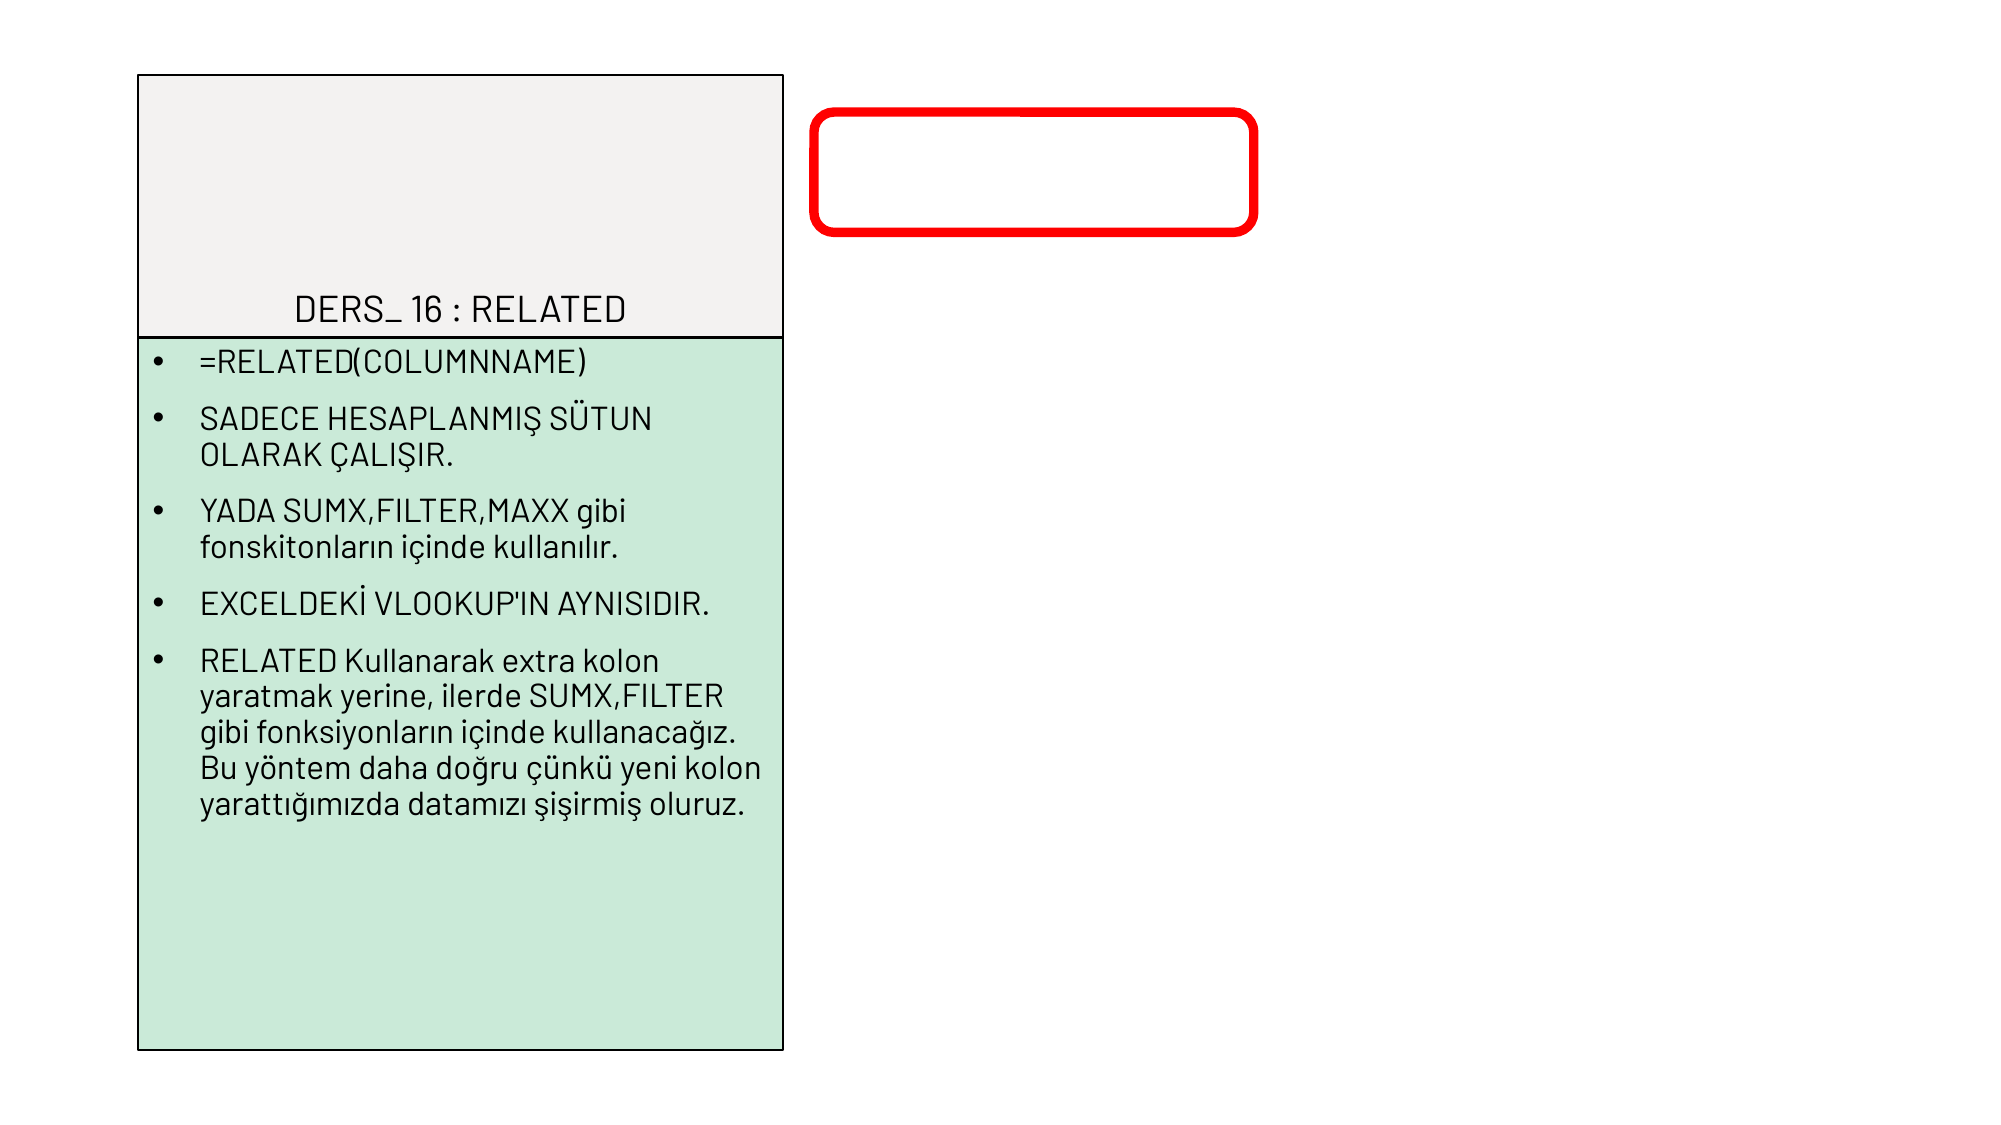

# DERS_ 16 : RELATED

=RELATED(COLUMNNAME)
SADECE HESAPLANMIŞ SÜTUN OLARAK ÇALIŞIR.
YADA SUMX,FILTER,MAXX gibi fonskitonların içinde kullanılır.
EXCELDEKİ VLOOKUP'IN AYNISIDIR.
RELATED Kullanarak extra kolon yaratmak yerine, ilerde SUMX,FILTER gibi fonksiyonların içinde kullanacağız. Bu yöntem daha doğru çünkü yeni kolon yarattığımızda datamızı şişirmiş oluruz.